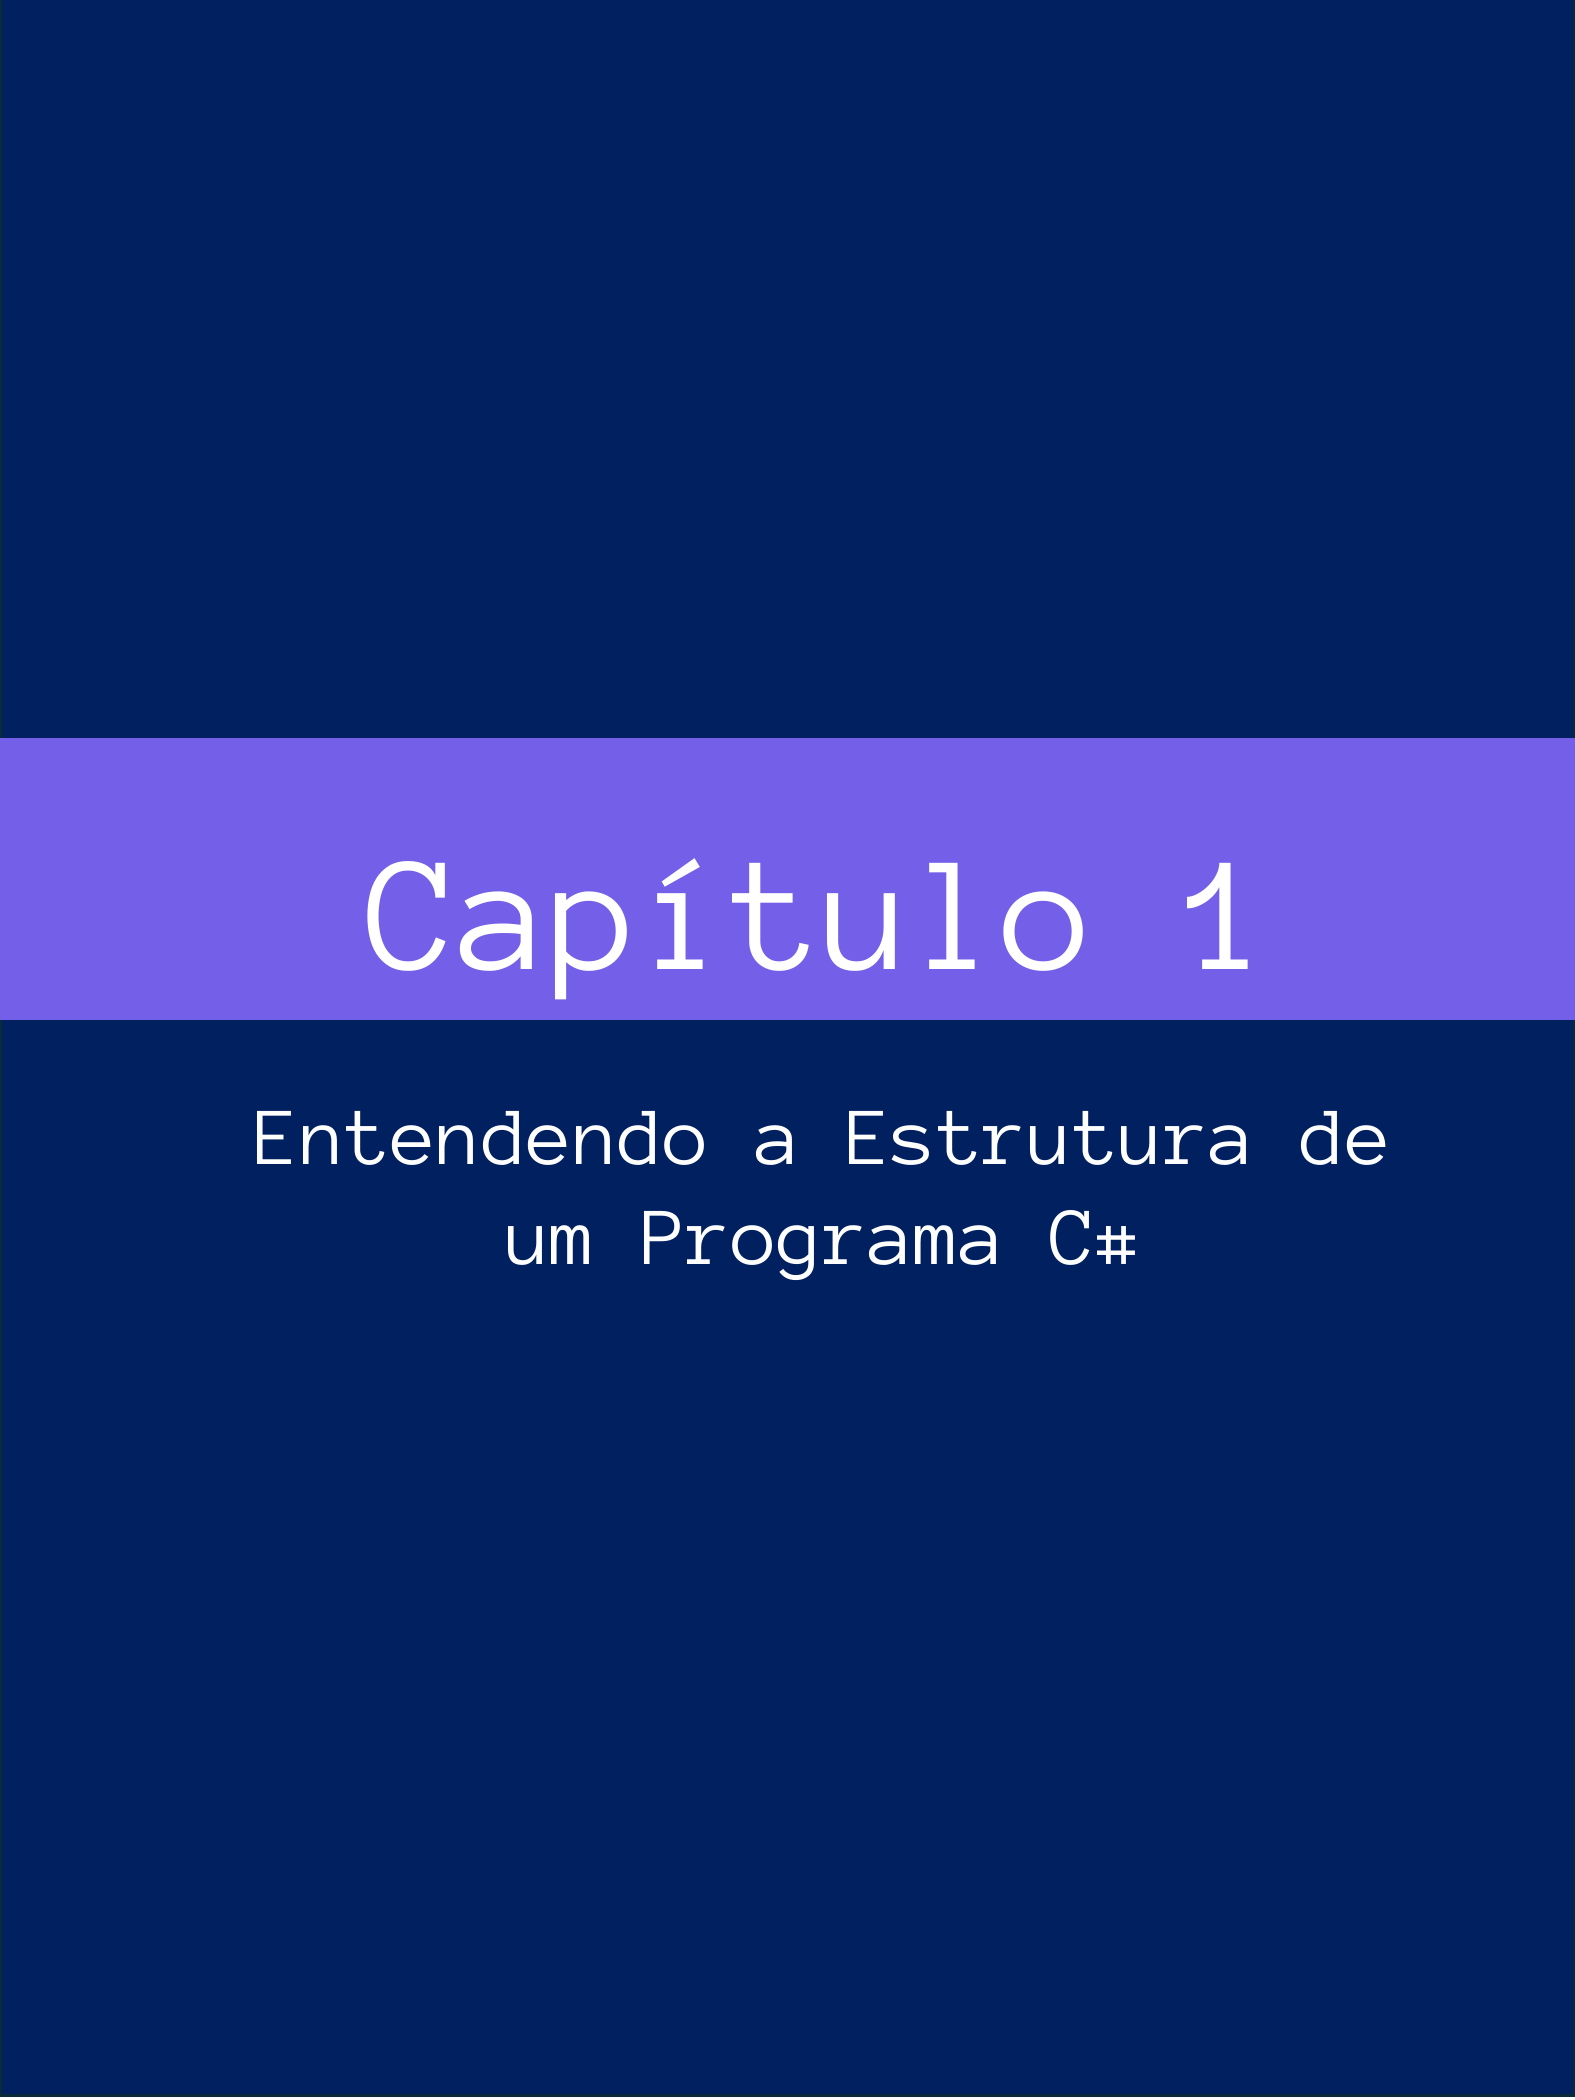

Capítulo 1
Entendendo a Estrutura de um Programa C#